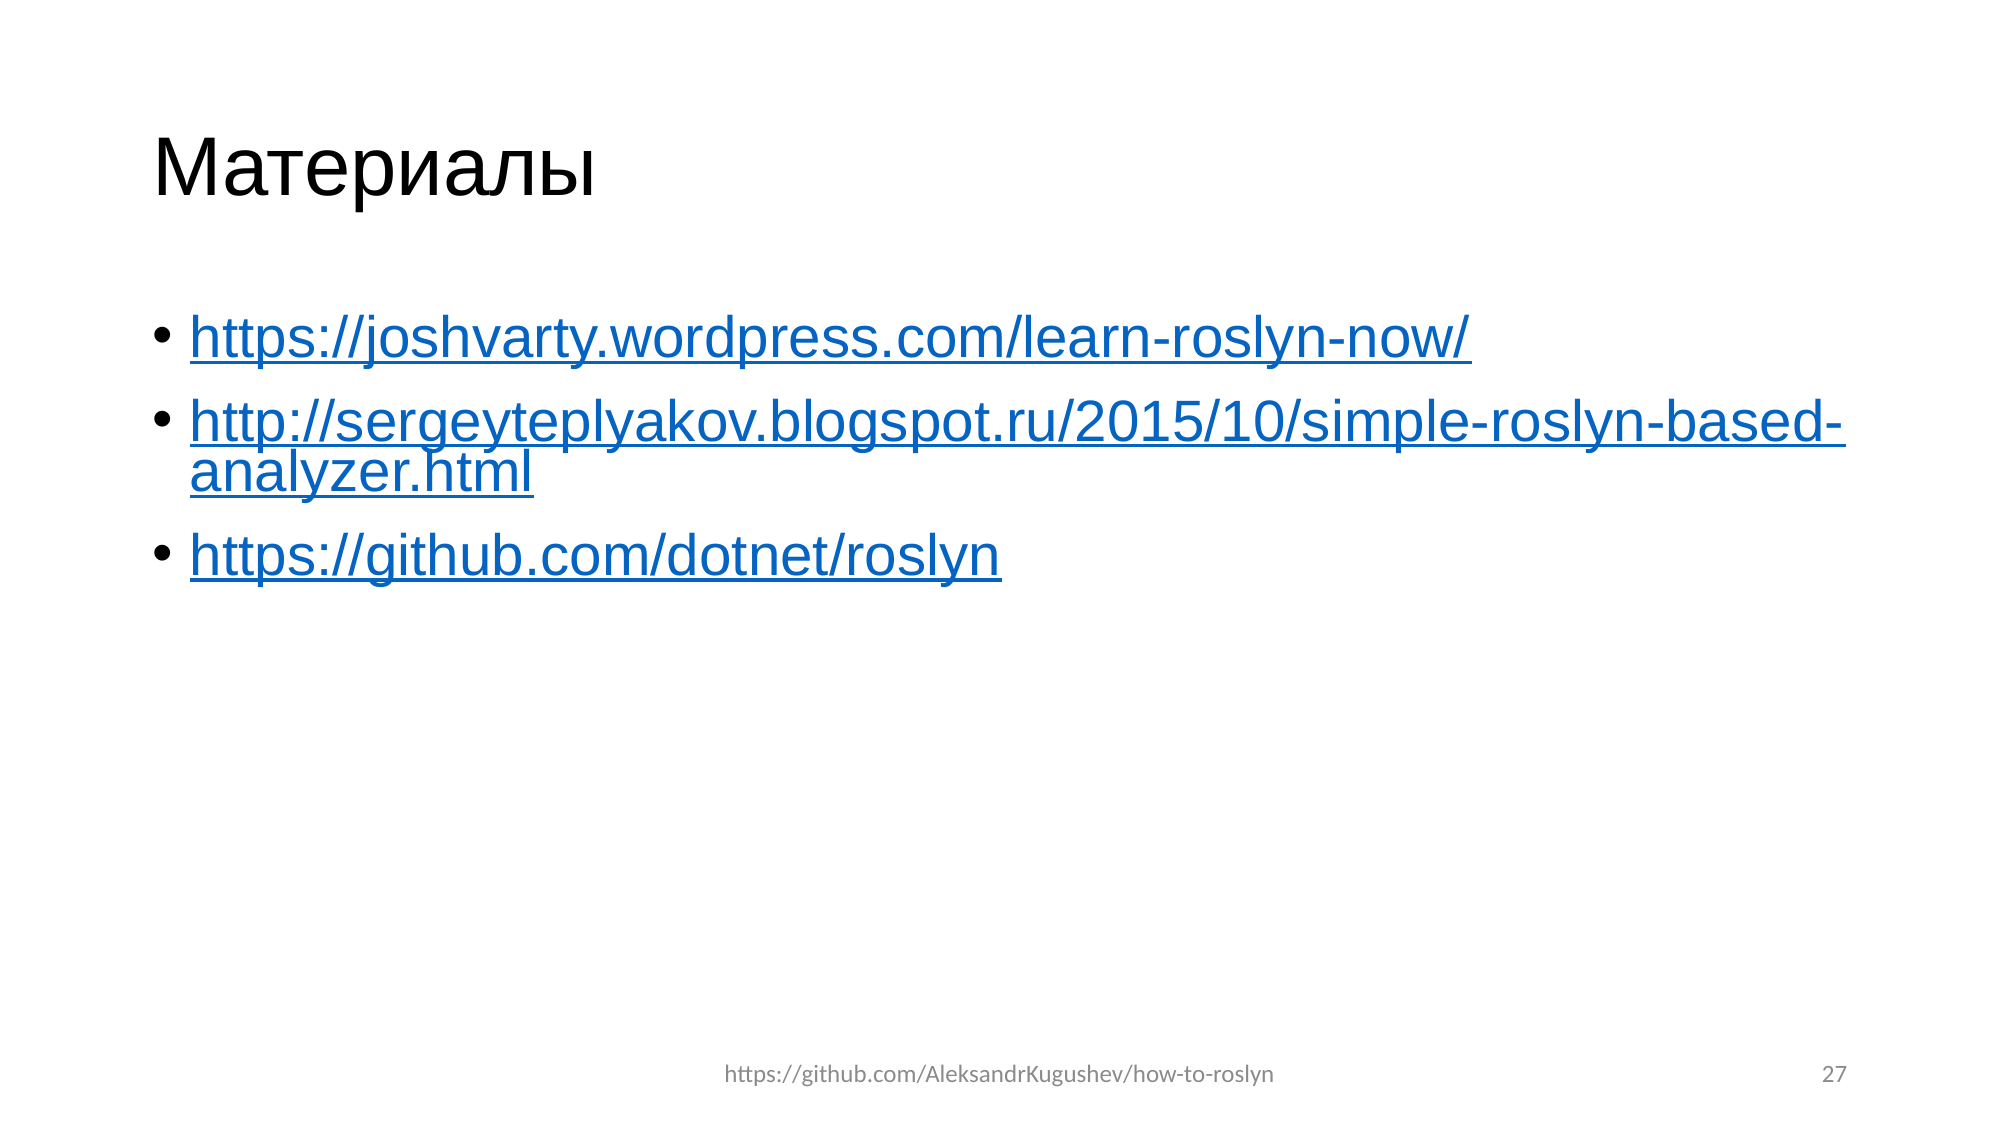

# Материалы
https://joshvarty.wordpress.com/learn-roslyn-now/
http://sergeyteplyakov.blogspot.ru/2015/10/simple-roslyn-based-analyzer.html
https://github.com/dotnet/roslyn

https://github.com/AleksandrKugushev/how-to-roslyn
27